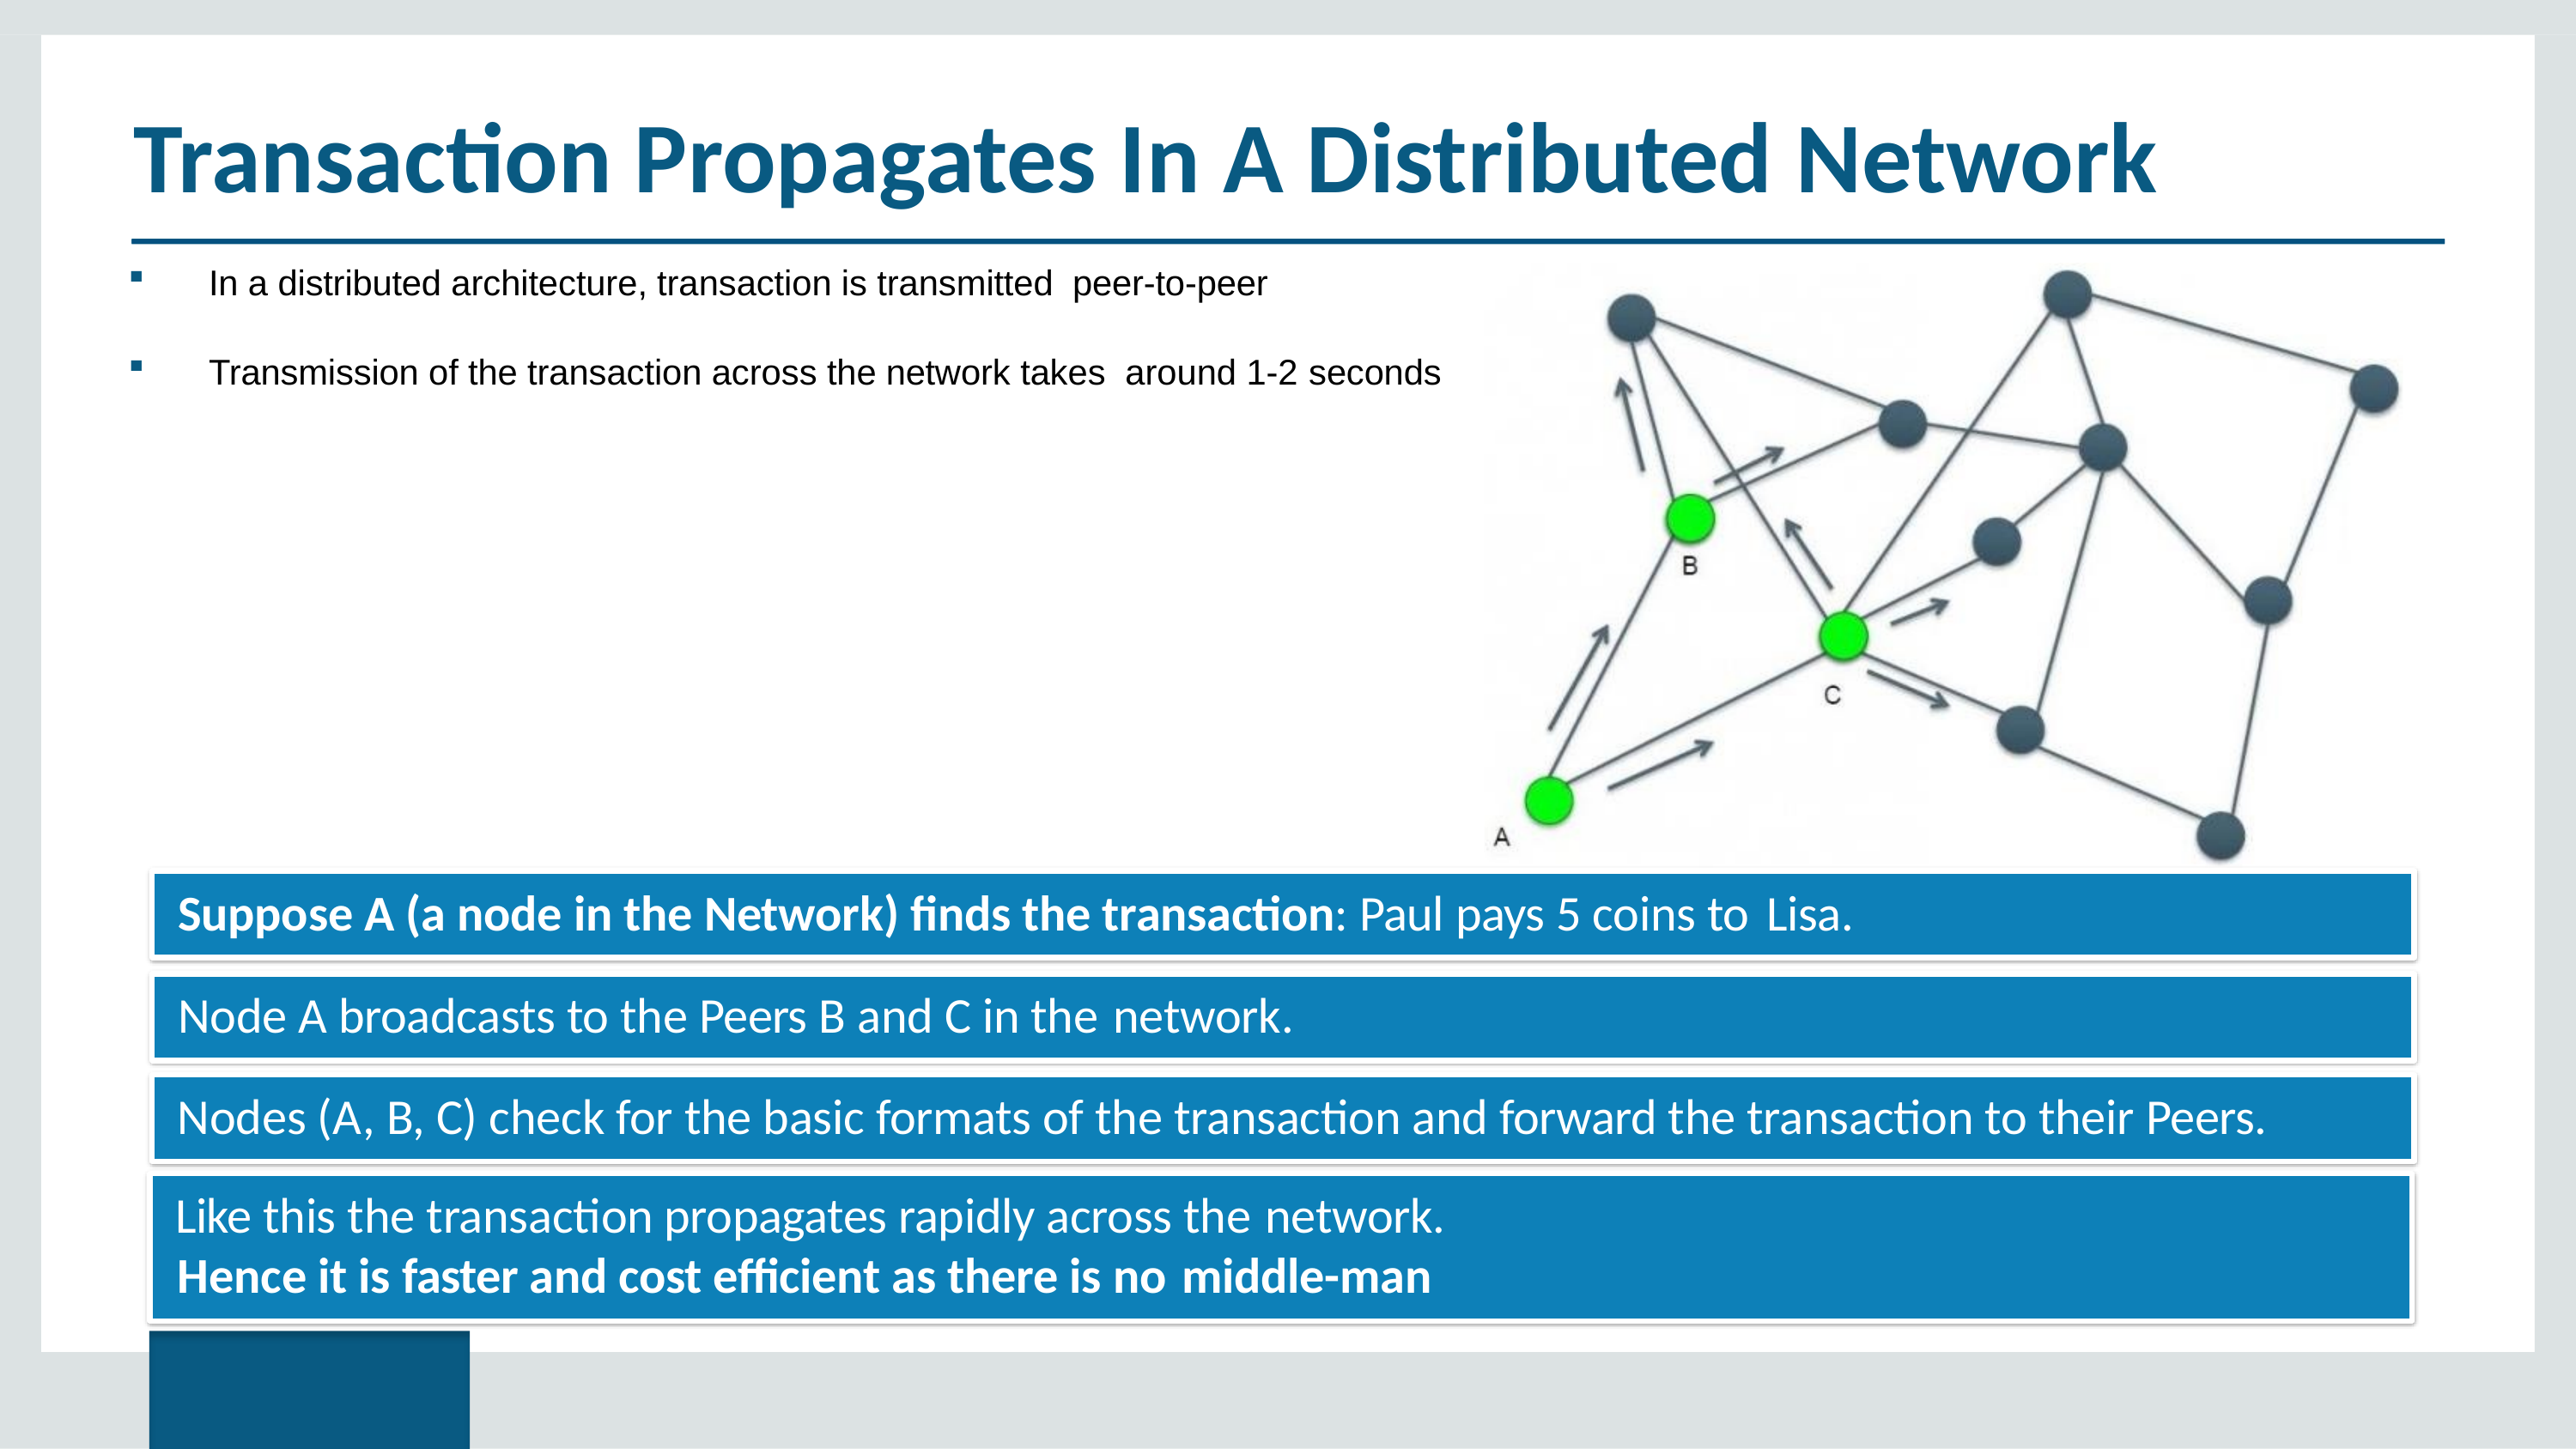

# Transaction Propagates In A Distributed Network
In a distributed architecture, transaction is transmitted  peer-to-peer
Transmission of the transaction across the network takes  around 1-2 seconds

Suppose A (a node in the Network) finds the transaction: Paul pays 5 coins to Lisa.
Node A broadcasts to the Peers B and C in the network.
Nodes (A, B, C) check for the basic formats of the transaction and forward the transaction to their Peers.  Like this the transaction propagates rapidly across the network.
Hence it is faster and cost efficient as there is no middle-man